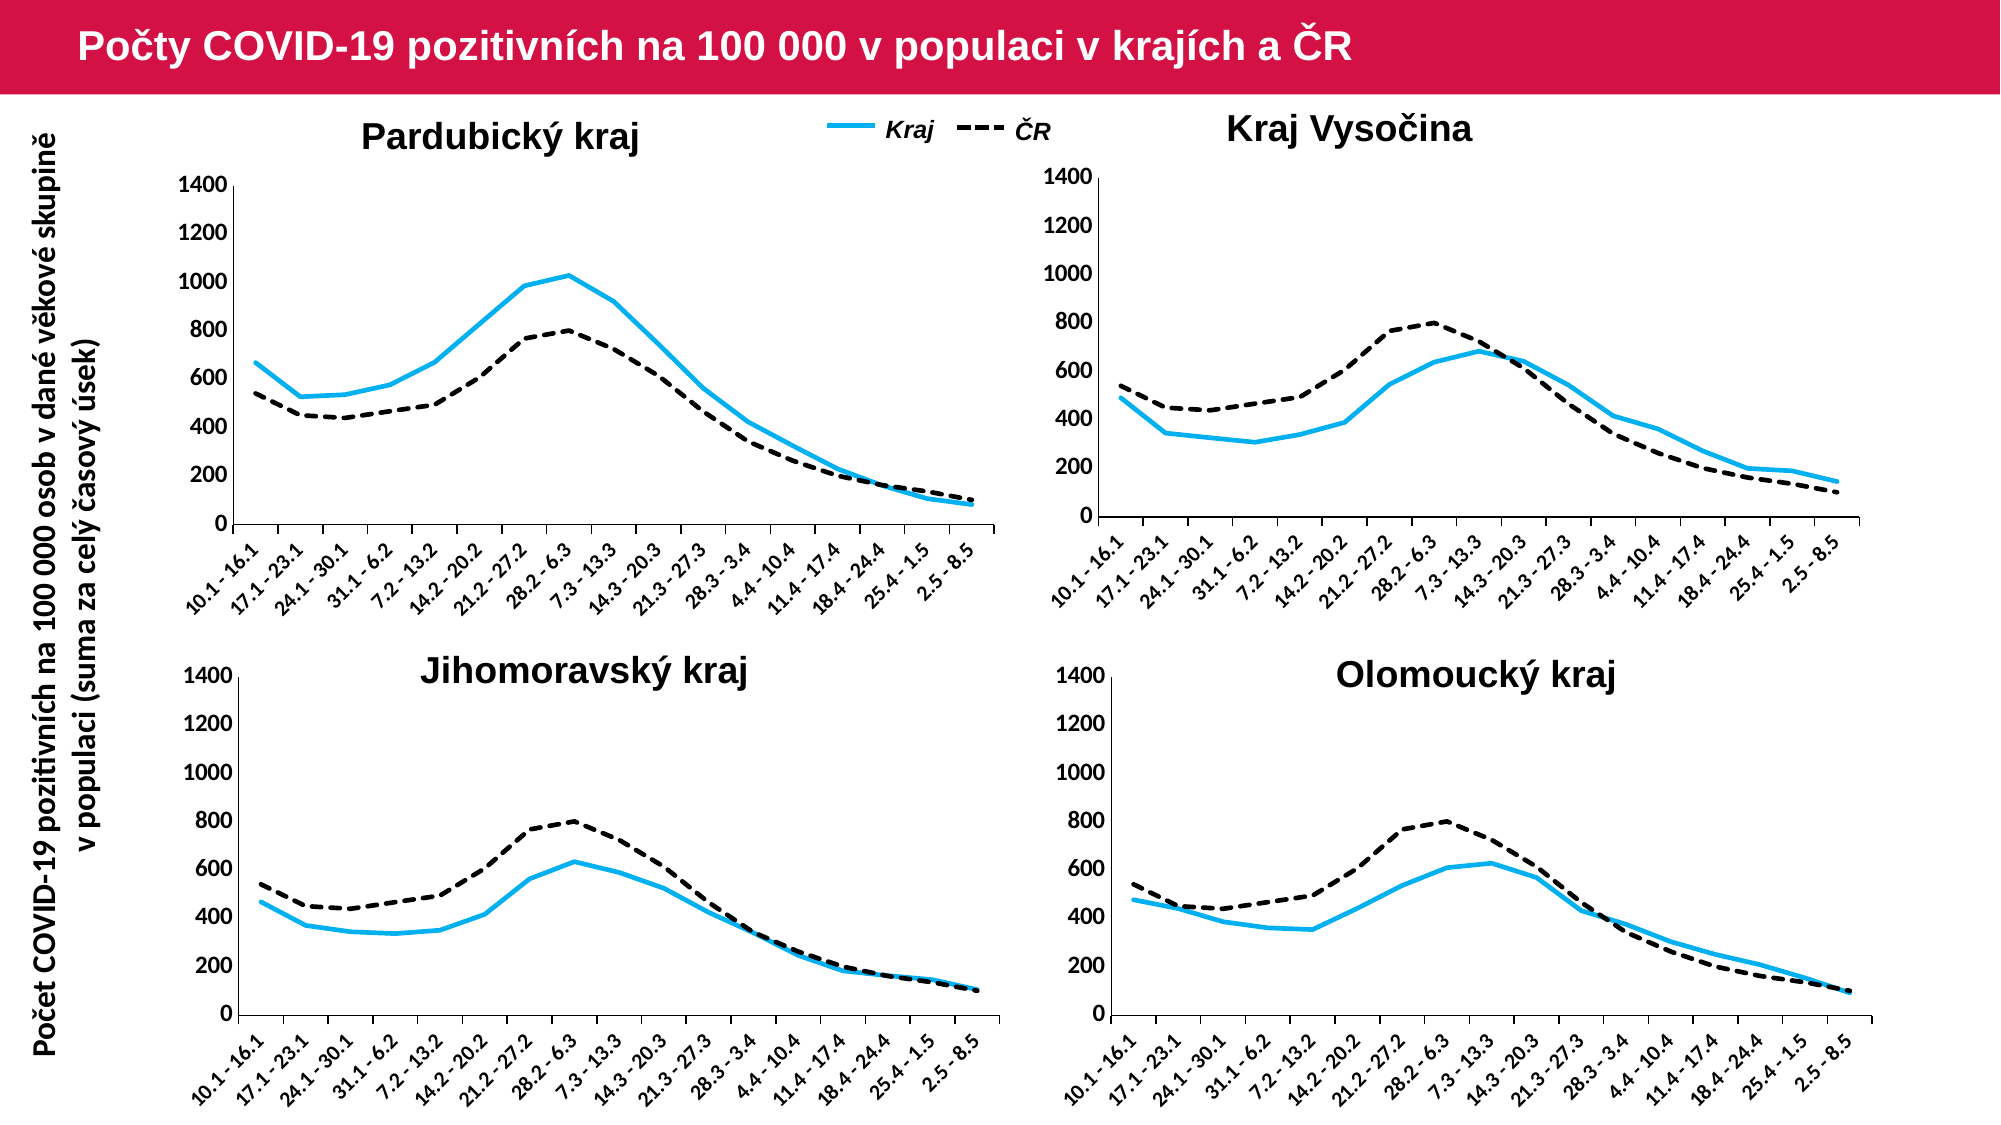

# Počty COVID-19 pozitivních na 100 000 v populaci v krajích a ČR
Kraj Vysočina
Pardubický kraj
Kraj
ČR

### Chart

| Category | Kraj Vysočina |  |  |  |  | Celá populace ČR |
|---|---|---|---|---|---|---|
| 10.1 - 16.1 | 493.12198786613914 | None | None | None | None | 542.9337122644893 |
| 17.1 - 23.1 | 347.1861251086183 | None | None | None | None | 452.35904188344443 |
| 24.1 - 30.1 | 327.7672401449159 | None | None | None | None | 441.23124323039434 |
| 31.1 - 6.2 | 309.13295659388837 | None | None | None | None | 468.9946333151891 |
| 7.2 - 13.2 | 341.30161451355696 | None | None | None | None | 495.9631806390517 |
| 14.2 - 20.2 | 391.3199545715782 | None | None | None | None | 608.7466928696713 |
| 21.2 - 27.2 | 548.8286881660531 | None | None | None | None | 769.6041654997284 |
| 28.2 - 6.3 | 640.8232038021785 | None | None | None | None | 803.024965824099 |
| 7.3 - 13.3 | 685.9377850309819 | None | None | None | None | 726.5143367659008 |
| 14.3 - 20.3 | 644.1577598060466 | None | None | None | None | 615.816117896315 |
| 21.3 - 27.3 | 546.082583221691 | None | None | None | None | 468.0408220020705 |
| 28.3 - 3.4 | 418.1925529556916 | None | None | None | None | 344.24172421406183 |
| 4.4 - 10.4 | 364.44735618746483 | None | None | None | None | 264.4675642903892 |
| 11.4 - 17.4 | 273.43359231718296 | None | None | None | None | 202.38566911593568 |
| 18.4 - 24.4 | 201.25026235109738 | None | None | None | None | 163.41032055634506 |
| 25.4 - 1.5 | 190.8542936331557 | None | None | None | None | 137.41428672821118 |
| 2.5 - 8.5 | 146.91661452336444 | None | None | None | None | 102.31964106023047 |

### Chart

| Category | Pardubický kraj |  |  |  |  | Celá populace ČR |
|---|---|---|---|---|---|---|
| 10.1 - 16.1 | 670.4141491059231 | None | None | None | None | 542.9337122644893 |
| 17.1 - 23.1 | 529.022580558755 | None | None | None | None | 452.35904188344443 |
| 24.1 - 30.1 | 537.8236795481592 | None | None | None | None | 441.23124323039434 |
| 31.1 - 6.2 | 578.3852661949787 | None | None | None | None | 468.9946333151891 |
| 7.2 - 13.2 | 671.7534467782237 | None | None | None | None | 495.9631806390517 |
| 14.2 - 20.2 | 829.9819003486001 | None | None | None | None | 608.7466928696713 |
| 21.2 - 27.2 | 987.445040963376 | None | None | None | None | 769.6041654997284 |
| 28.2 - 6.3 | 1030.6852229547967 | None | None | None | None | 803.024965824099 |
| 7.3 - 13.3 | 923.350080931845 | None | None | None | None | 726.5143367659008 |
| 14.3 - 20.3 | 746.7541164270599 | None | None | None | None | 615.816117896315 |
| 21.3 - 27.3 | 564.4183047552721 | None | None | None | None | 468.0408220020705 |
| 28.3 - 3.4 | 425.1313468360049 | None | None | None | None | 344.24172421406183 |
| 4.4 - 10.4 | 326.4059755635573 | None | None | None | None | 264.4675642903892 |
| 11.4 - 17.4 | 230.9331843524113 | None | None | None | None | 202.38566911593568 |
| 18.4 - 24.4 | 161.86369010947803 | None | None | None | None | 163.41032055634506 |
| 25.4 - 1.5 | 107.90912673965201 | None | None | None | None | 137.41428672821118 |
| 2.5 - 8.5 | 83.03645568264002 | None | None | None | None | 102.31964106023047 |
Počet COVID-19 pozitivních na 100 000 osob v dané věkové skupině v populaci (suma za celý časový úsek)

Jihomoravský kraj
Olomoucký kraj

### Chart

| Category | Jihomoravský kraj |  |  |  |  | Celá populace ČR |
|---|---|---|---|---|---|---|
| 10.1 - 16.1 | 469.8029931484267 | None | None | None | None | 542.9337122644893 |
| 17.1 - 23.1 | 372.4027654617618 | None | None | None | None | 452.35904188344443 |
| 24.1 - 30.1 | 346.3119206636974 | None | None | None | None | 441.23124323039434 |
| 31.1 - 6.2 | 338.7615154166691 | None | None | None | None | 468.9946333151891 |
| 7.2 - 13.2 | 352.60392503622097 | None | None | None | None | 495.9631806390517 |
| 14.2 - 20.2 | 418.544130860268 | None | None | None | None | 608.7466928696713 |
| 21.2 - 27.2 | 565.2736728275177 | None | None | None | None | 769.6041654997284 |
| 28.2 - 6.3 | 636.4991623244846 | None | None | None | None | 803.024965824099 |
| 7.3 - 13.3 | 591.867877975384 | None | None | None | None | 726.5143367659008 |
| 14.3 - 20.3 | 526.5149258927725 | None | None | None | None | 615.816117896315 |
| 21.3 - 27.3 | 426.59789645709816 | None | None | None | None | 468.0408220020705 |
| 28.3 - 3.4 | 342.20114447364864 | None | None | None | None | 344.24172421406183 |
| 4.4 - 10.4 | 248.91169297703252 | None | None | None | None | 264.4675642903892 |
| 11.4 - 17.4 | 184.73324837729209 | None | None | None | None | 202.38566911593568 |
| 18.4 - 24.4 | 164.93440795175124 | None | None | None | None | 163.41032055634506 |
| 25.4 - 1.5 | 148.07183623338807 | None | None | None | None | 137.41428672821118 |
| 2.5 - 8.5 | 107.13186111616803 | None | None | None | None | 102.31964106023047 |

### Chart

| Category | Olomoucký kraj |  |  |  |  | Celá populace ČR |
|---|---|---|---|---|---|---|
| 10.1 - 16.1 | 478.6278806673892 | None | None | None | None | 542.9337122644893 |
| 17.1 - 23.1 | 442.2363393273894 | None | None | None | None | 452.35904188344443 |
| 24.1 - 30.1 | 387.8072514101722 | None | None | None | None | 441.23124323039434 |
| 31.1 - 6.2 | 362.4913965649549 | None | None | None | None | 468.9946333151891 |
| 7.2 - 13.2 | 355.37131238973757 | None | None | None | None | 495.9631806390517 |
| 14.2 - 20.2 | 443.3439079768676 | None | None | None | None | 608.7466928696713 |
| 21.2 - 27.2 | 537.9619154608672 | None | None | None | None | 769.6041654997284 |
| 28.2 - 6.3 | 611.3778945119974 | None | None | None | None | 803.024965824099 |
| 7.3 - 13.3 | 630.0483374603451 | None | None | None | None | 726.5143367659008 |
| 14.3 - 20.3 | 571.0307508524323 | None | None | None | None | 615.816117896315 |
| 21.3 - 27.3 | 433.85046240991113 | None | None | None | None | 468.0408220020705 |
| 28.3 - 3.4 | 377.2062371937375 | None | None | None | None | 344.24172421406183 |
| 4.4 - 10.4 | 305.21427497765086 | None | None | None | None | 264.4675642903892 |
| 11.4 - 17.4 | 252.68387617382498 | None | None | None | None | 202.38566911593568 |
| 18.4 - 24.4 | 209.8051470297382 | None | None | None | None | 163.41032055634506 |
| 25.4 - 1.5 | 155.37605911252106 | None | None | None | None | 137.41428672821118 |
| 2.5 - 8.5 | 93.98511111286916 | None | None | None | None | 102.31964106023047 |